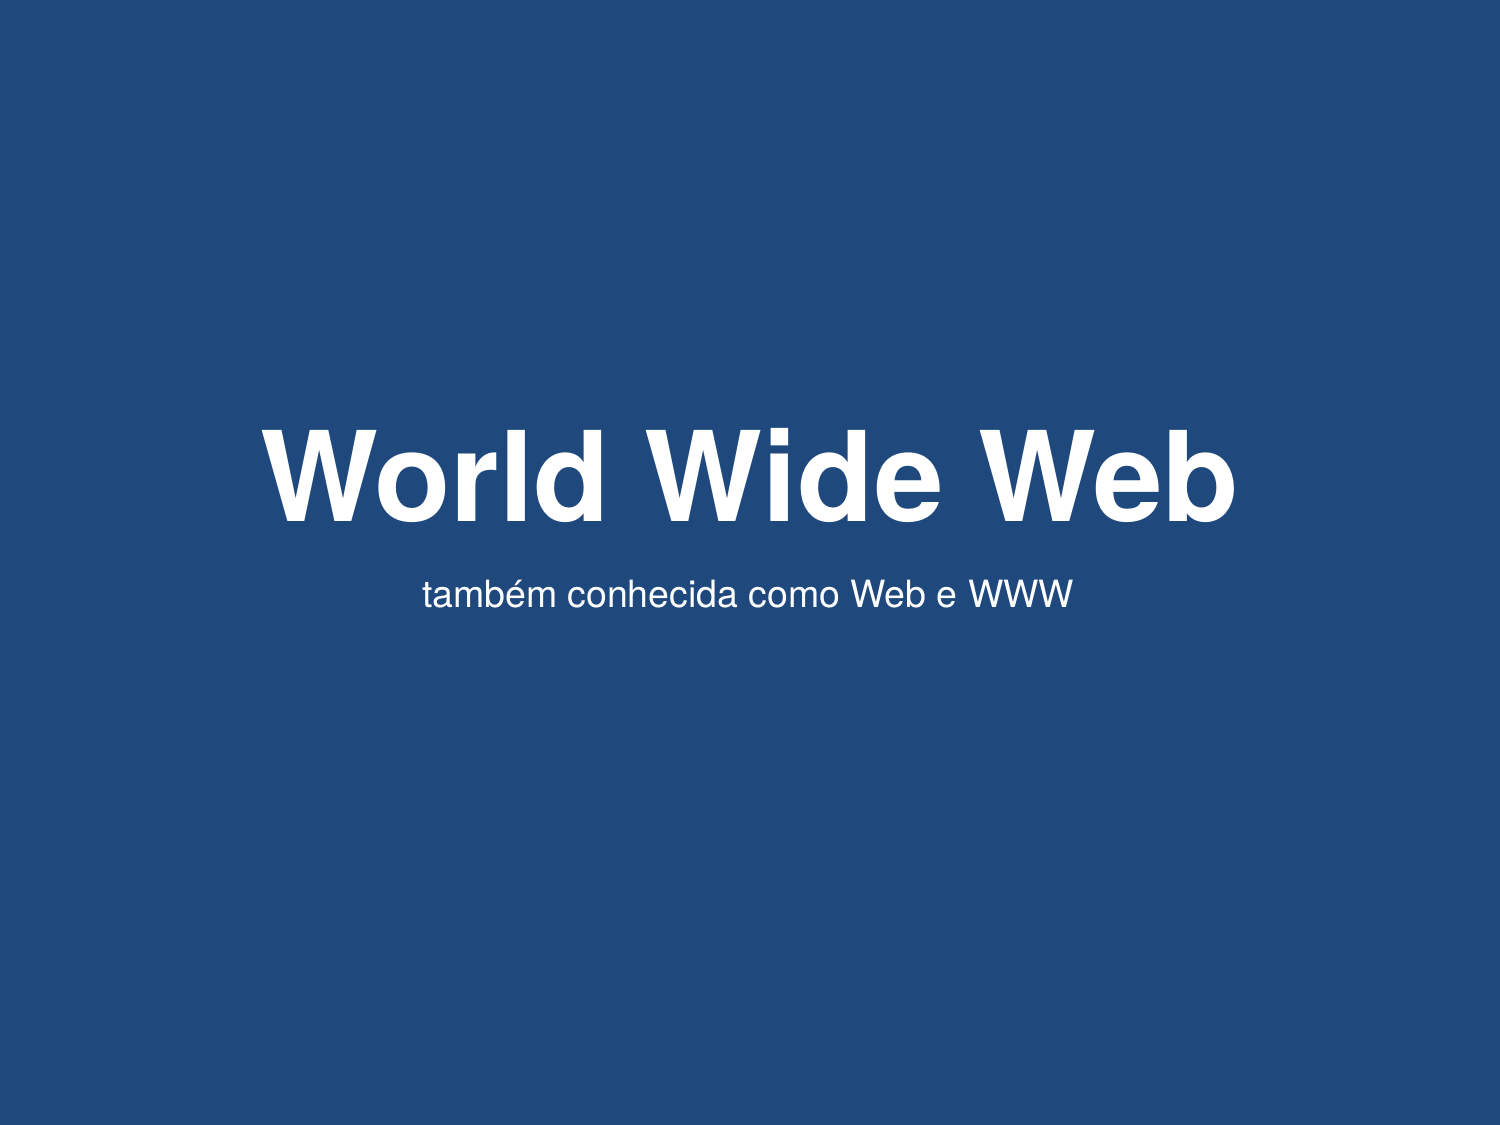

# World Wide Web
também conhecida como Web e WWW